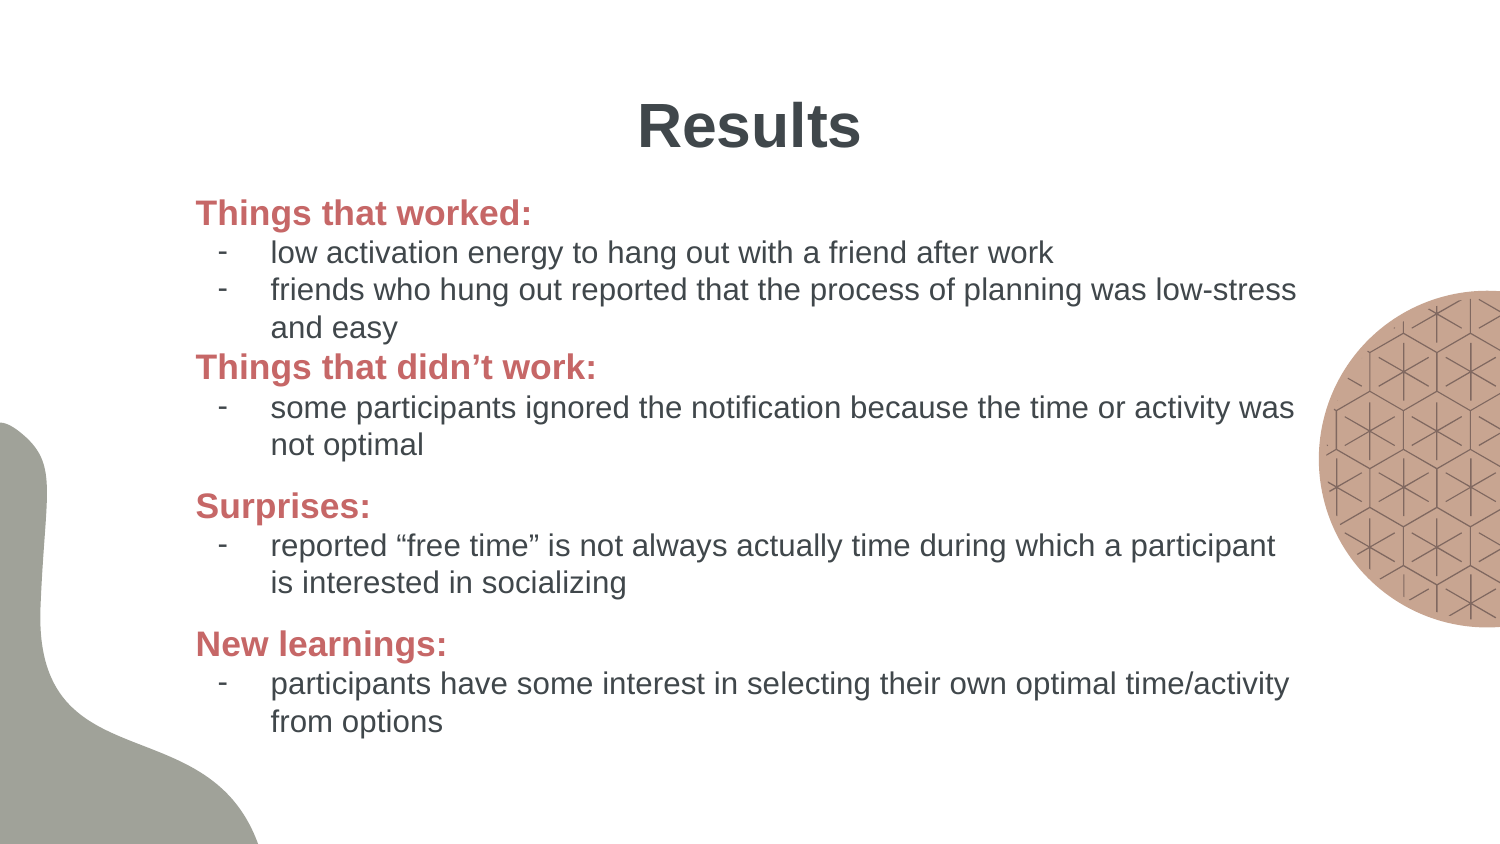

# Results
Things that worked:
low activation energy to hang out with a friend after work
friends who hung out reported that the process of planning was low-stress and easy
Things that didn’t work:
some participants ignored the notification because the time or activity was not optimal
Surprises:
reported “free time” is not always actually time during which a participant is interested in socializing
New learnings:
participants have some interest in selecting their own optimal time/activity from options